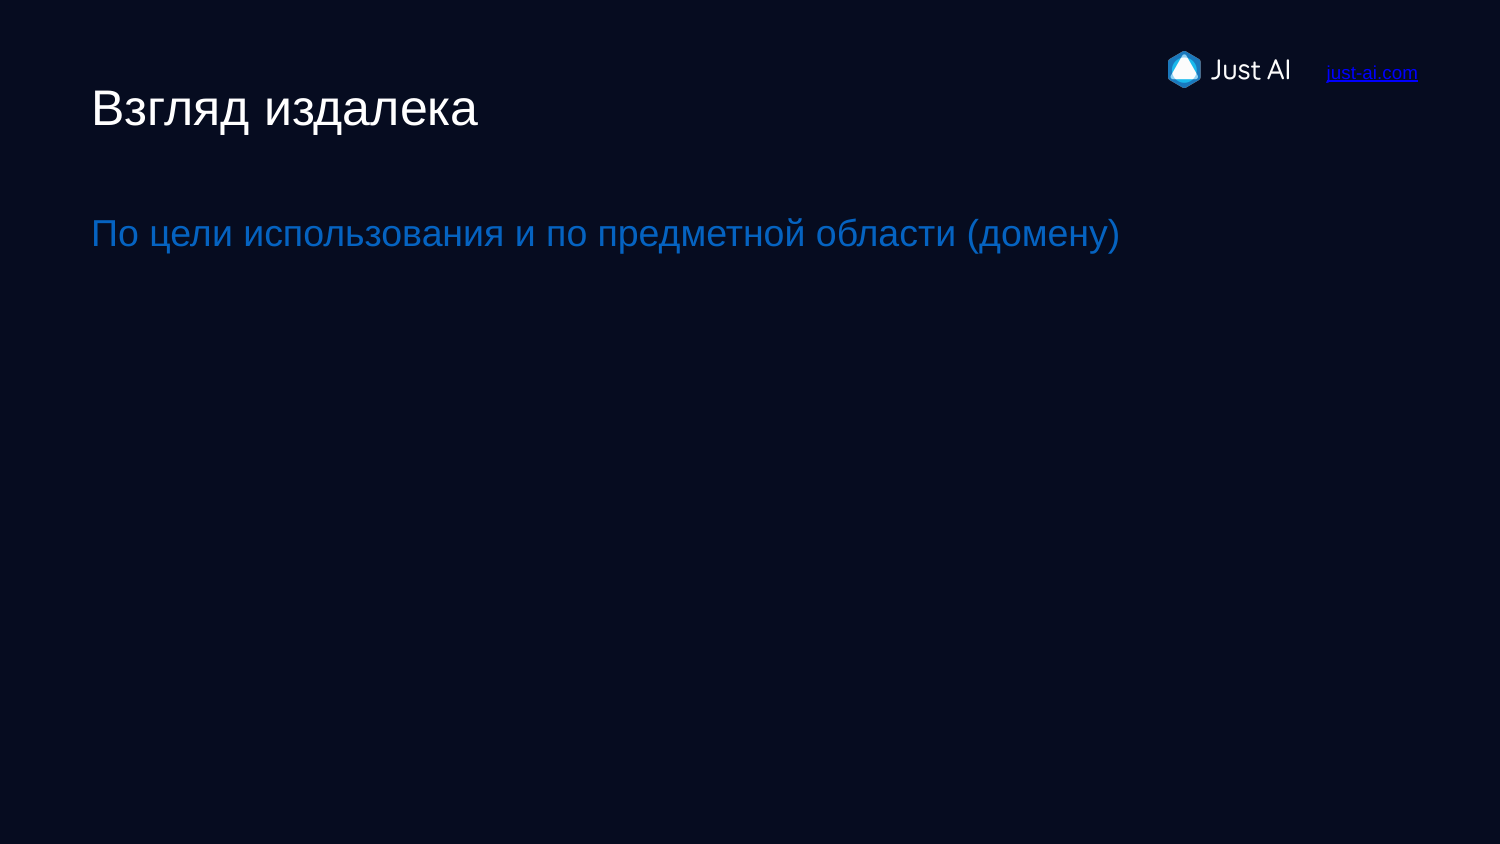

# Взгляд издалека
По цели использования и по предметной области (домену)